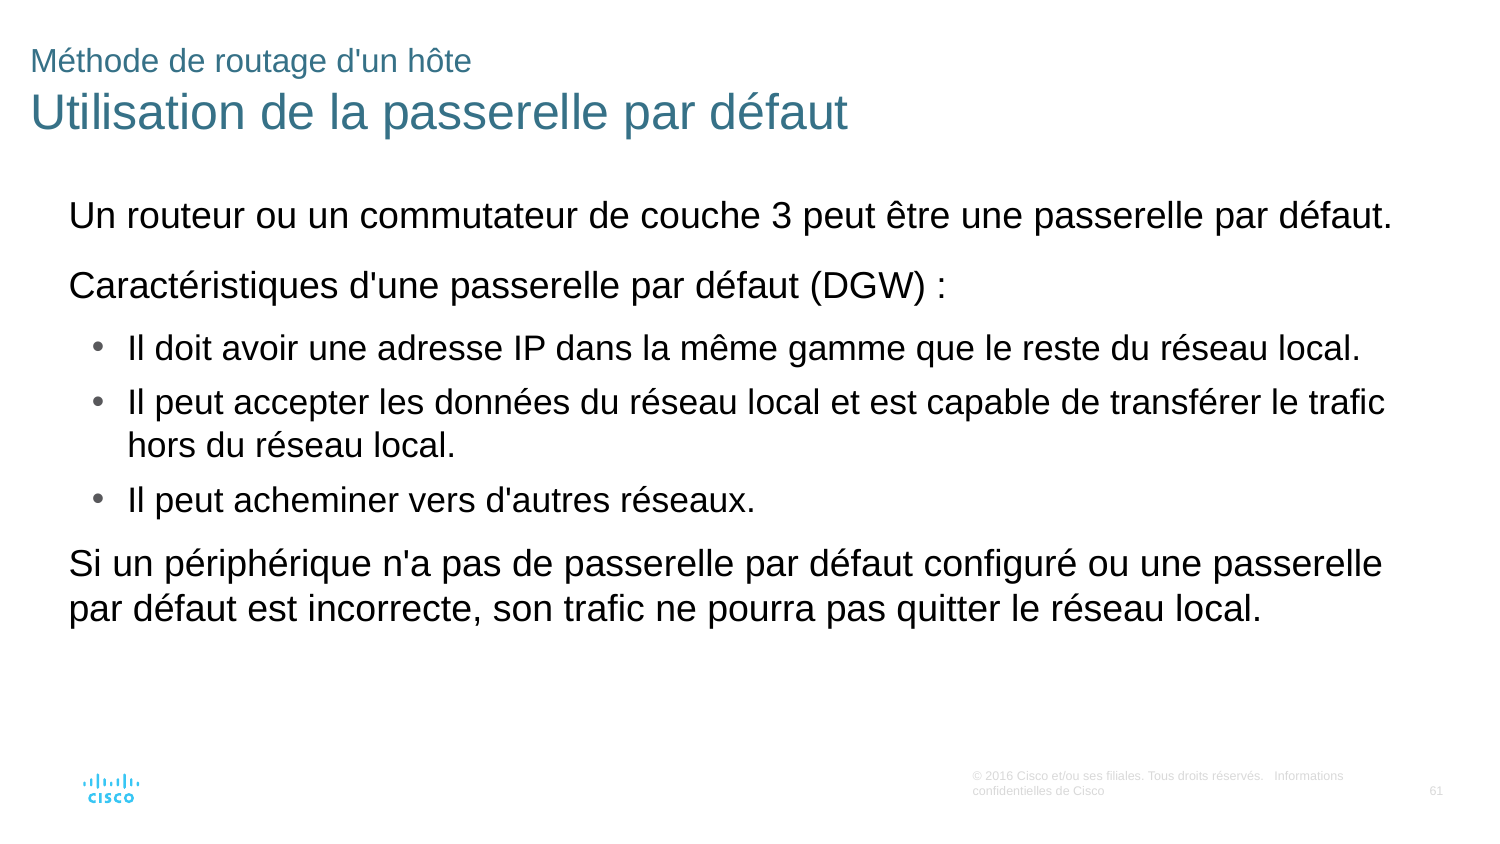

# Méthode de routage d'un hôte Utilisation de la passerelle par défaut
Un routeur ou un commutateur de couche 3 peut être une passerelle par défaut.
Caractéristiques d'une passerelle par défaut (DGW) :
Il doit avoir une adresse IP dans la même gamme que le reste du réseau local.
Il peut accepter les données du réseau local et est capable de transférer le trafic hors du réseau local.
Il peut acheminer vers d'autres réseaux.
Si un périphérique n'a pas de passerelle par défaut configuré ou une passerelle par défaut est incorrecte, son trafic ne pourra pas quitter le réseau local.